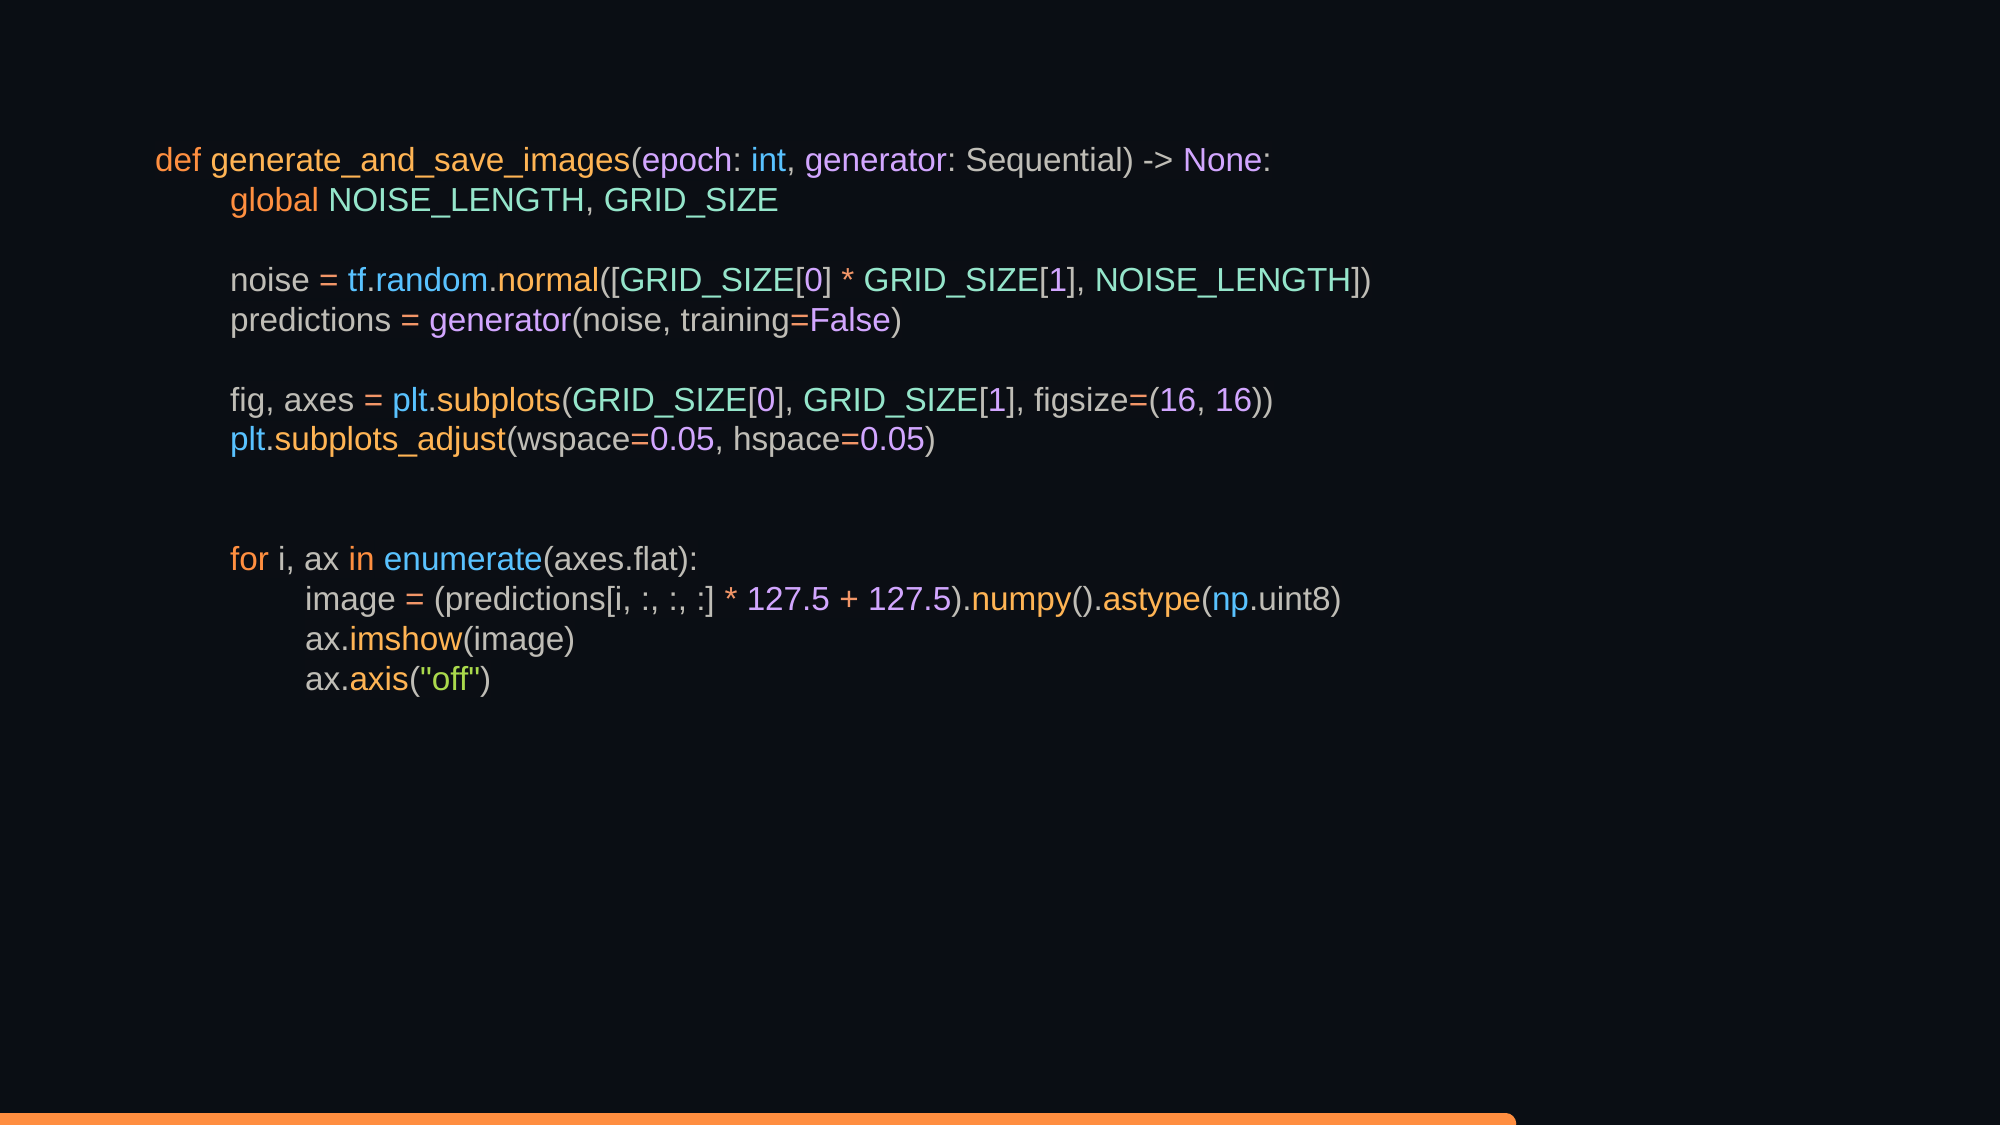

def generate_and_save_images(epoch: int, generator: Sequential) -> None:
global NOISE_LENGTH, GRID_SIZE
noise = tf.random.normal([GRID_SIZE[0] * GRID_SIZE[1], NOISE_LENGTH])
predictions = generator(noise, training=False)
fig, axes = plt.subplots(GRID_SIZE[0], GRID_SIZE[1], figsize=(16, 16))
plt.subplots_adjust(wspace=0.05, hspace=0.05)

for i, ax in enumerate(axes.flat):
	image = (predictions[i, :, :, :] * 127.5 + 127.5).numpy().astype(np.uint8)
ax.imshow(image)
ax.axis("off")